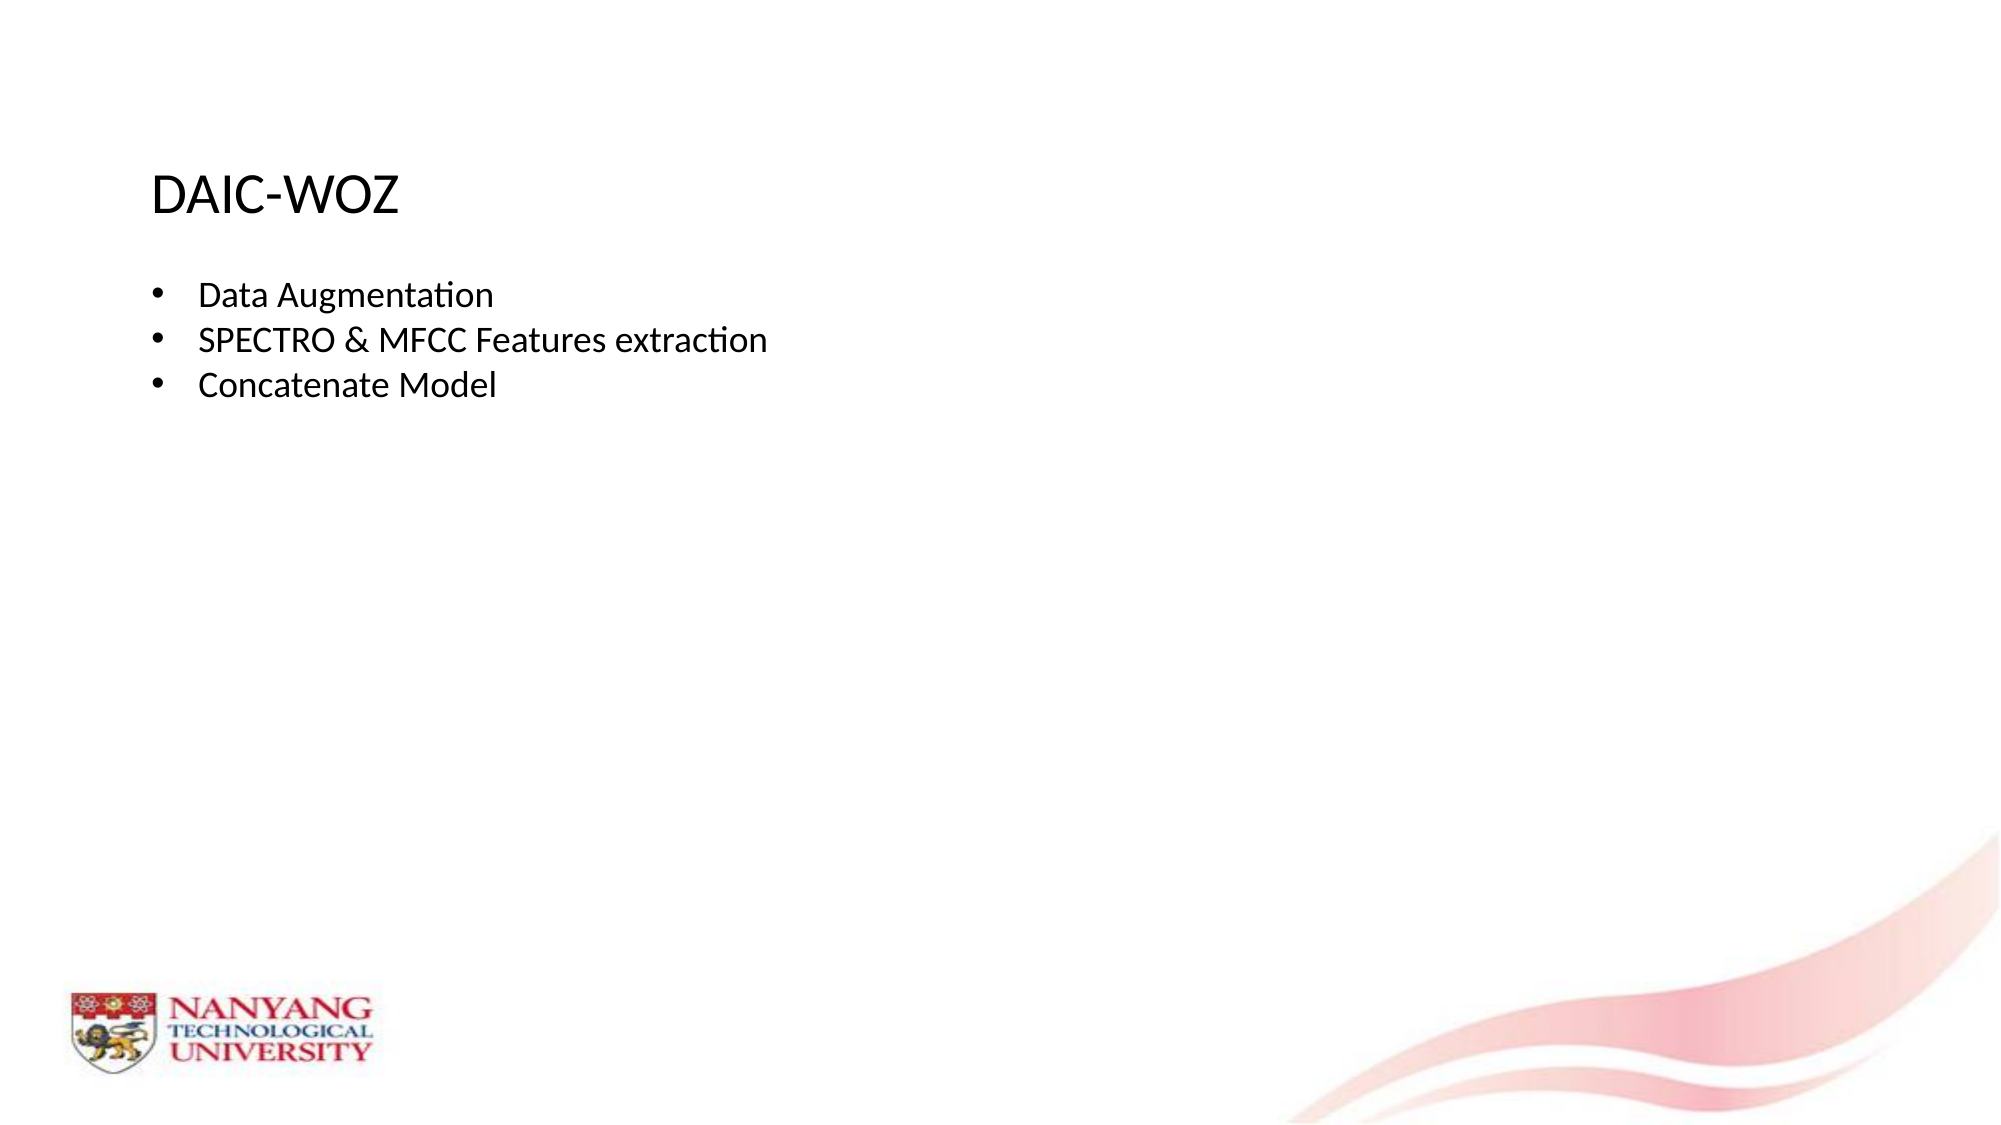

DAIC-WOZ

Data Augmentation
SPECTRO & MFCC Features extraction
Concatenate Model
100